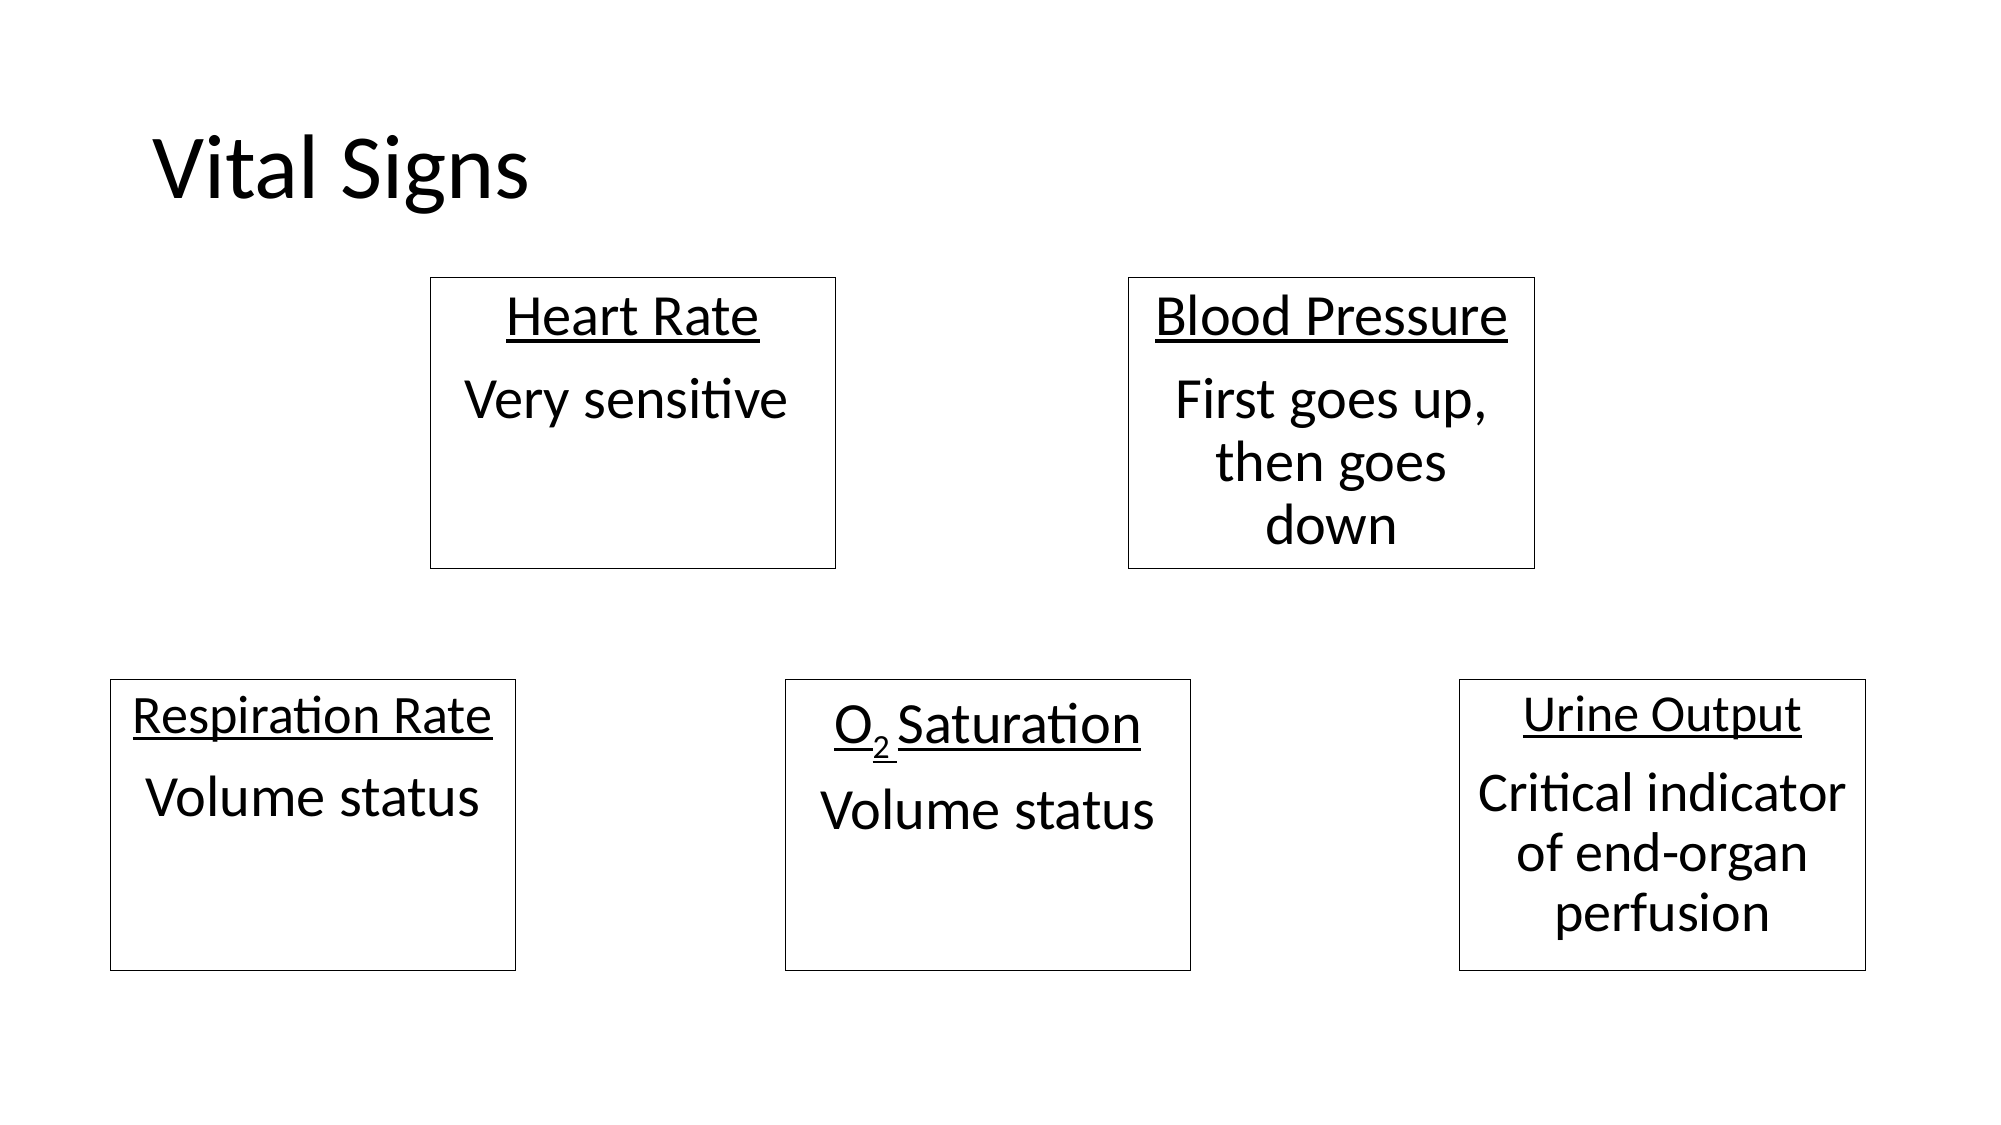

# Vital Signs
Heart Rate
Very sensitive
Blood Pressure
First goes up, then goes down
Respiration Rate
Volume status
O2 Saturation
Volume status

Urine Output
Critical indicator of end-organ perfusion